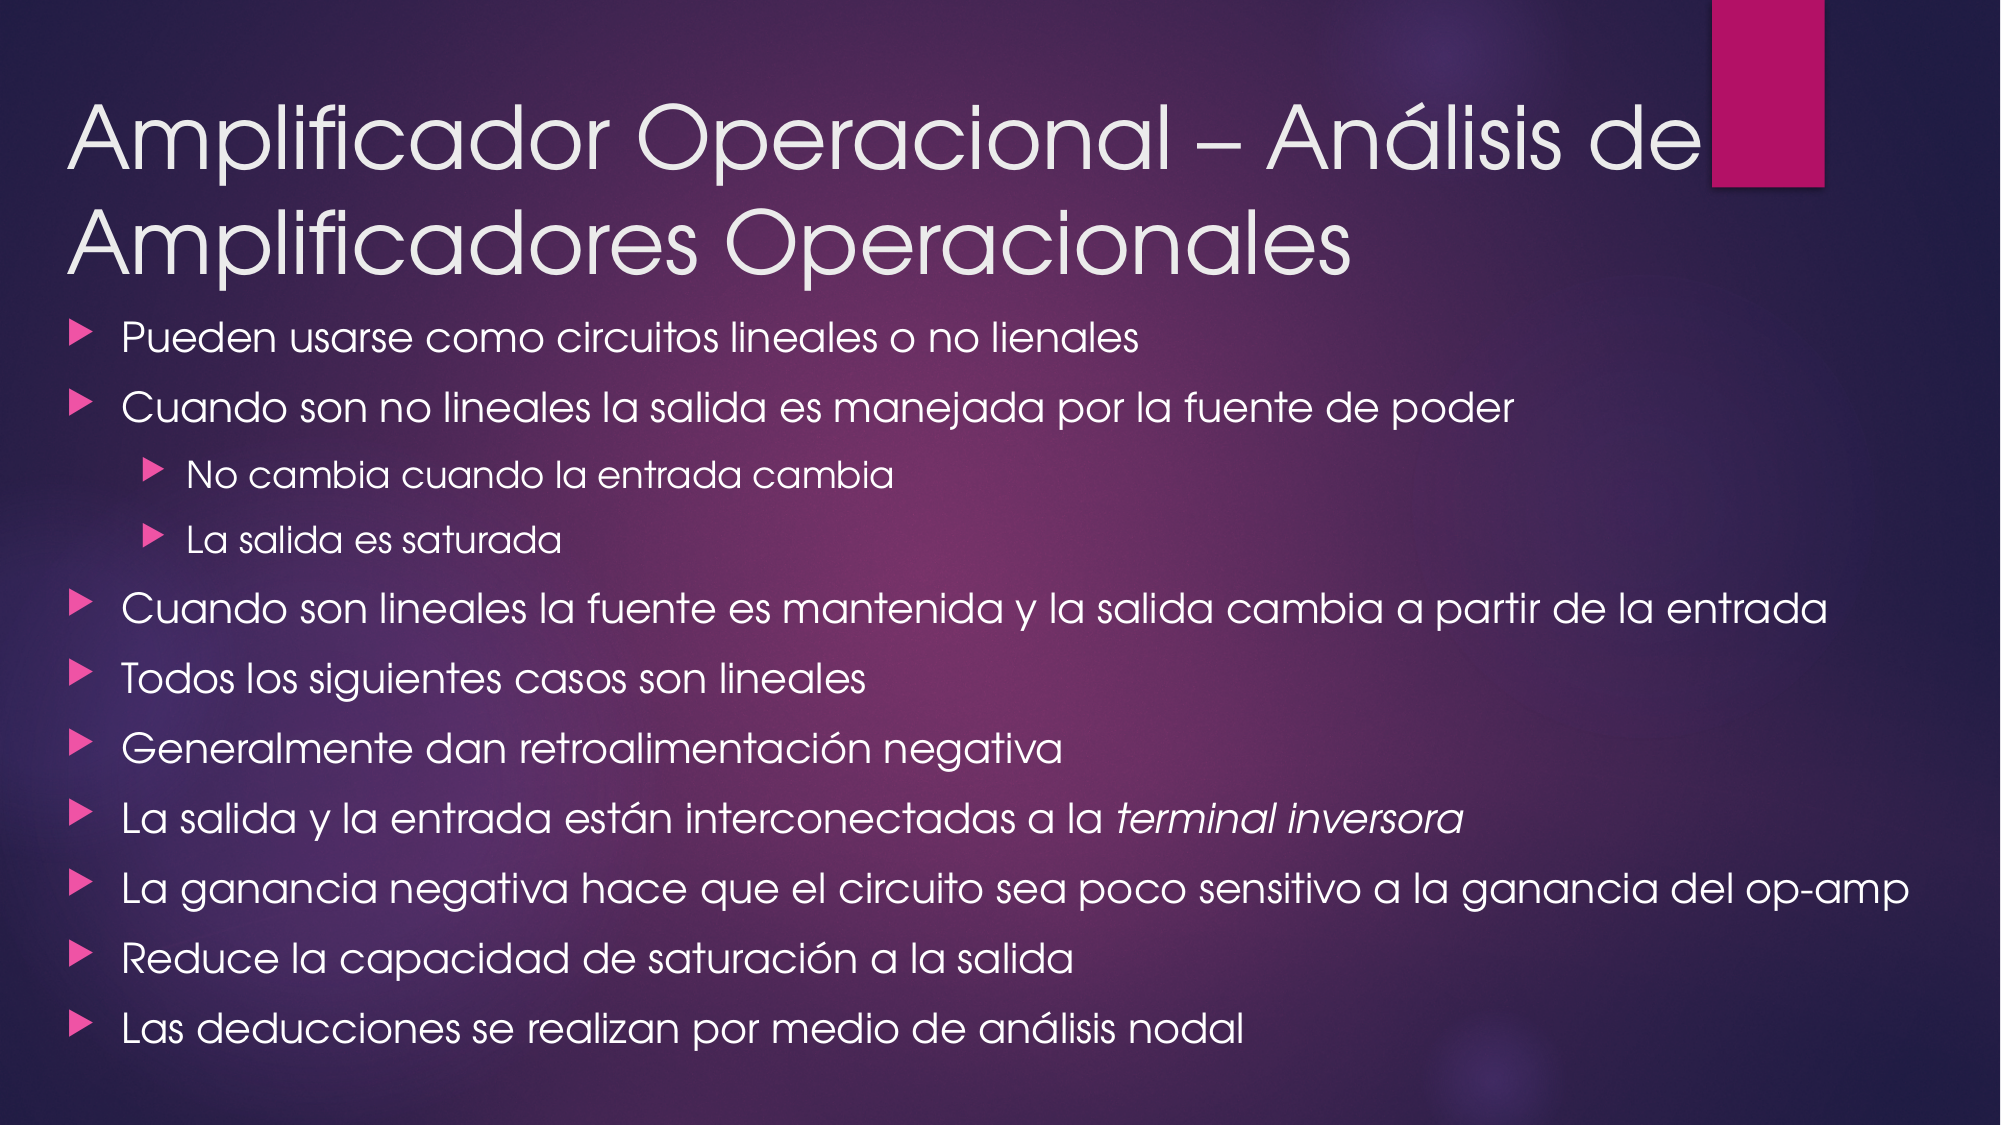

# Amplificador Operacional – Análisis de Amplificadores Operacionales
Pueden usarse como circuitos lineales o no lienales
Cuando son no lineales la salida es manejada por la fuente de poder
No cambia cuando la entrada cambia
La salida es saturada
Cuando son lineales la fuente es mantenida y la salida cambia a partir de la entrada
Todos los siguientes casos son lineales
Generalmente dan retroalimentación negativa
La salida y la entrada están interconectadas a la terminal inversora
La ganancia negativa hace que el circuito sea poco sensitivo a la ganancia del op-amp
Reduce la capacidad de saturación a la salida
Las deducciones se realizan por medio de análisis nodal